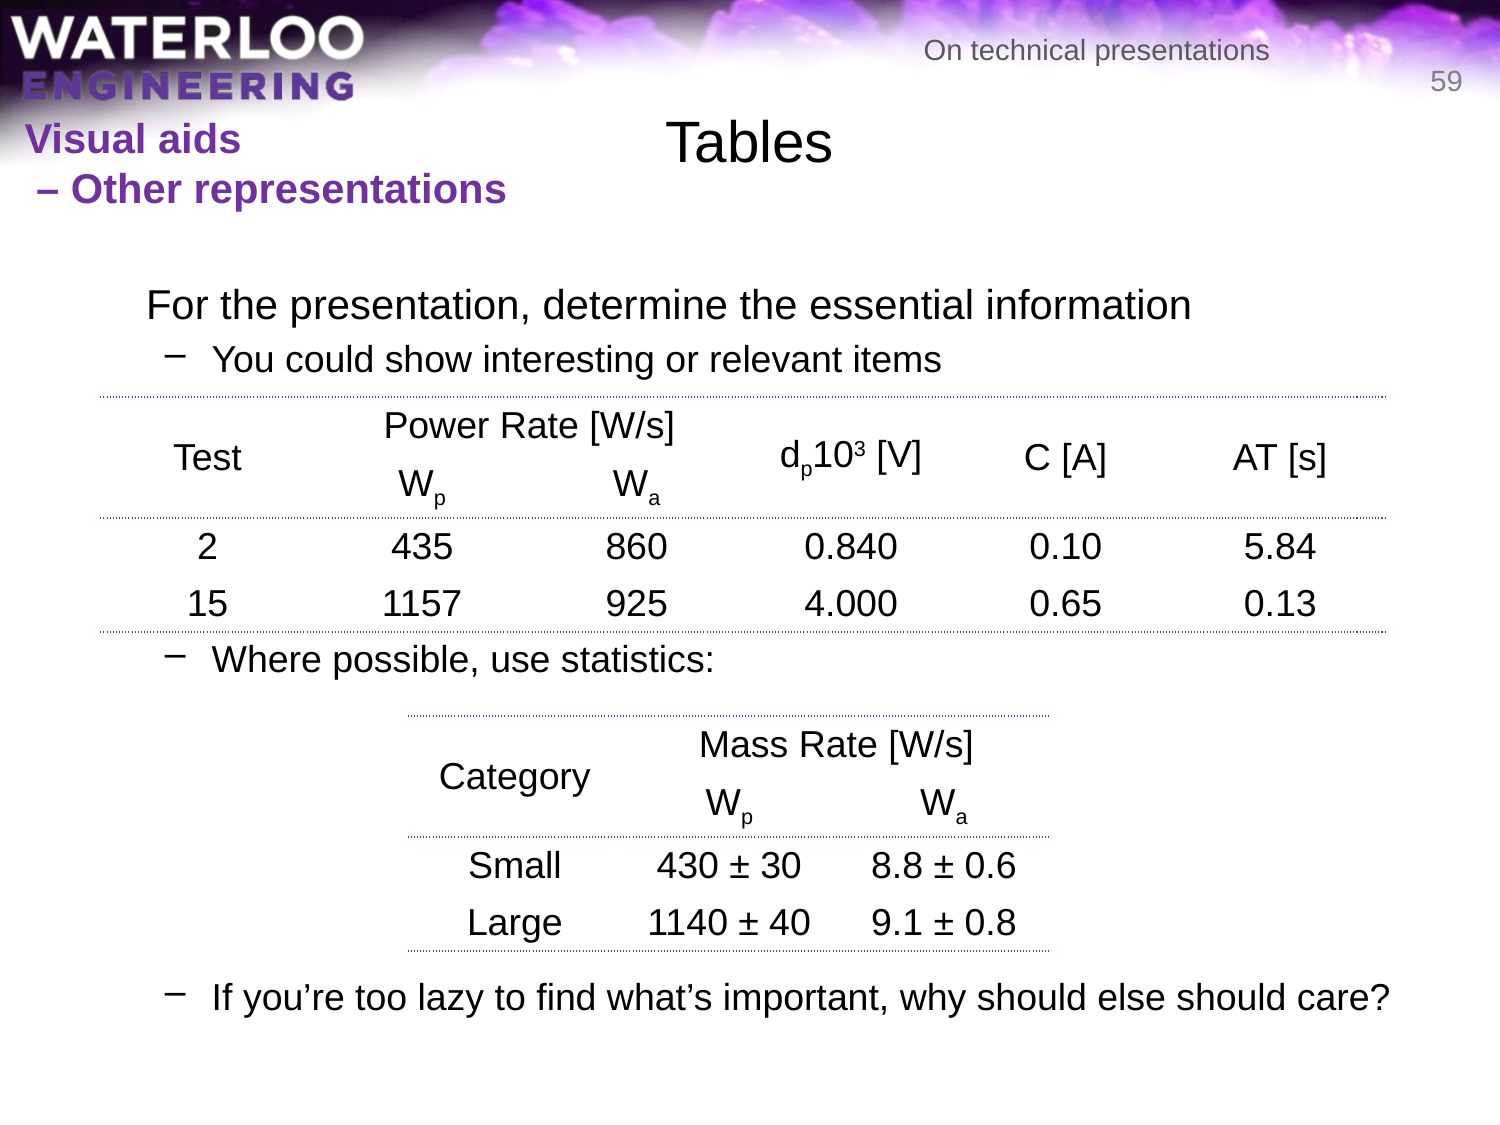

# Tables
59
Visual aids
 – Other representations
	For the presentation, determine the essential information
You could show interesting or relevant items

Where possible, use statistics:

If you’re too lazy to find what’s important, why should else should care?
| Test | Power Rate [W/s] |  | dp103 [V] | C [A] | AT [s] |
| --- | --- | --- | --- | --- | --- |
|  | Wp | Wa |  |  |  |
| 2 | 435 | 860 | 0.840 | 0.10 | 5.84 |
| 15 | 1157 | 925 | 4.000 | 0.65 | 0.13 |
| Category | Mass Rate [W/s] |  |
| --- | --- | --- |
|  | Wp | Wa |
| Small | 430 ± 30 | 8.8 ± 0.6 |
| Large | 1140 ± 40 | 9.1 ± 0.8 |